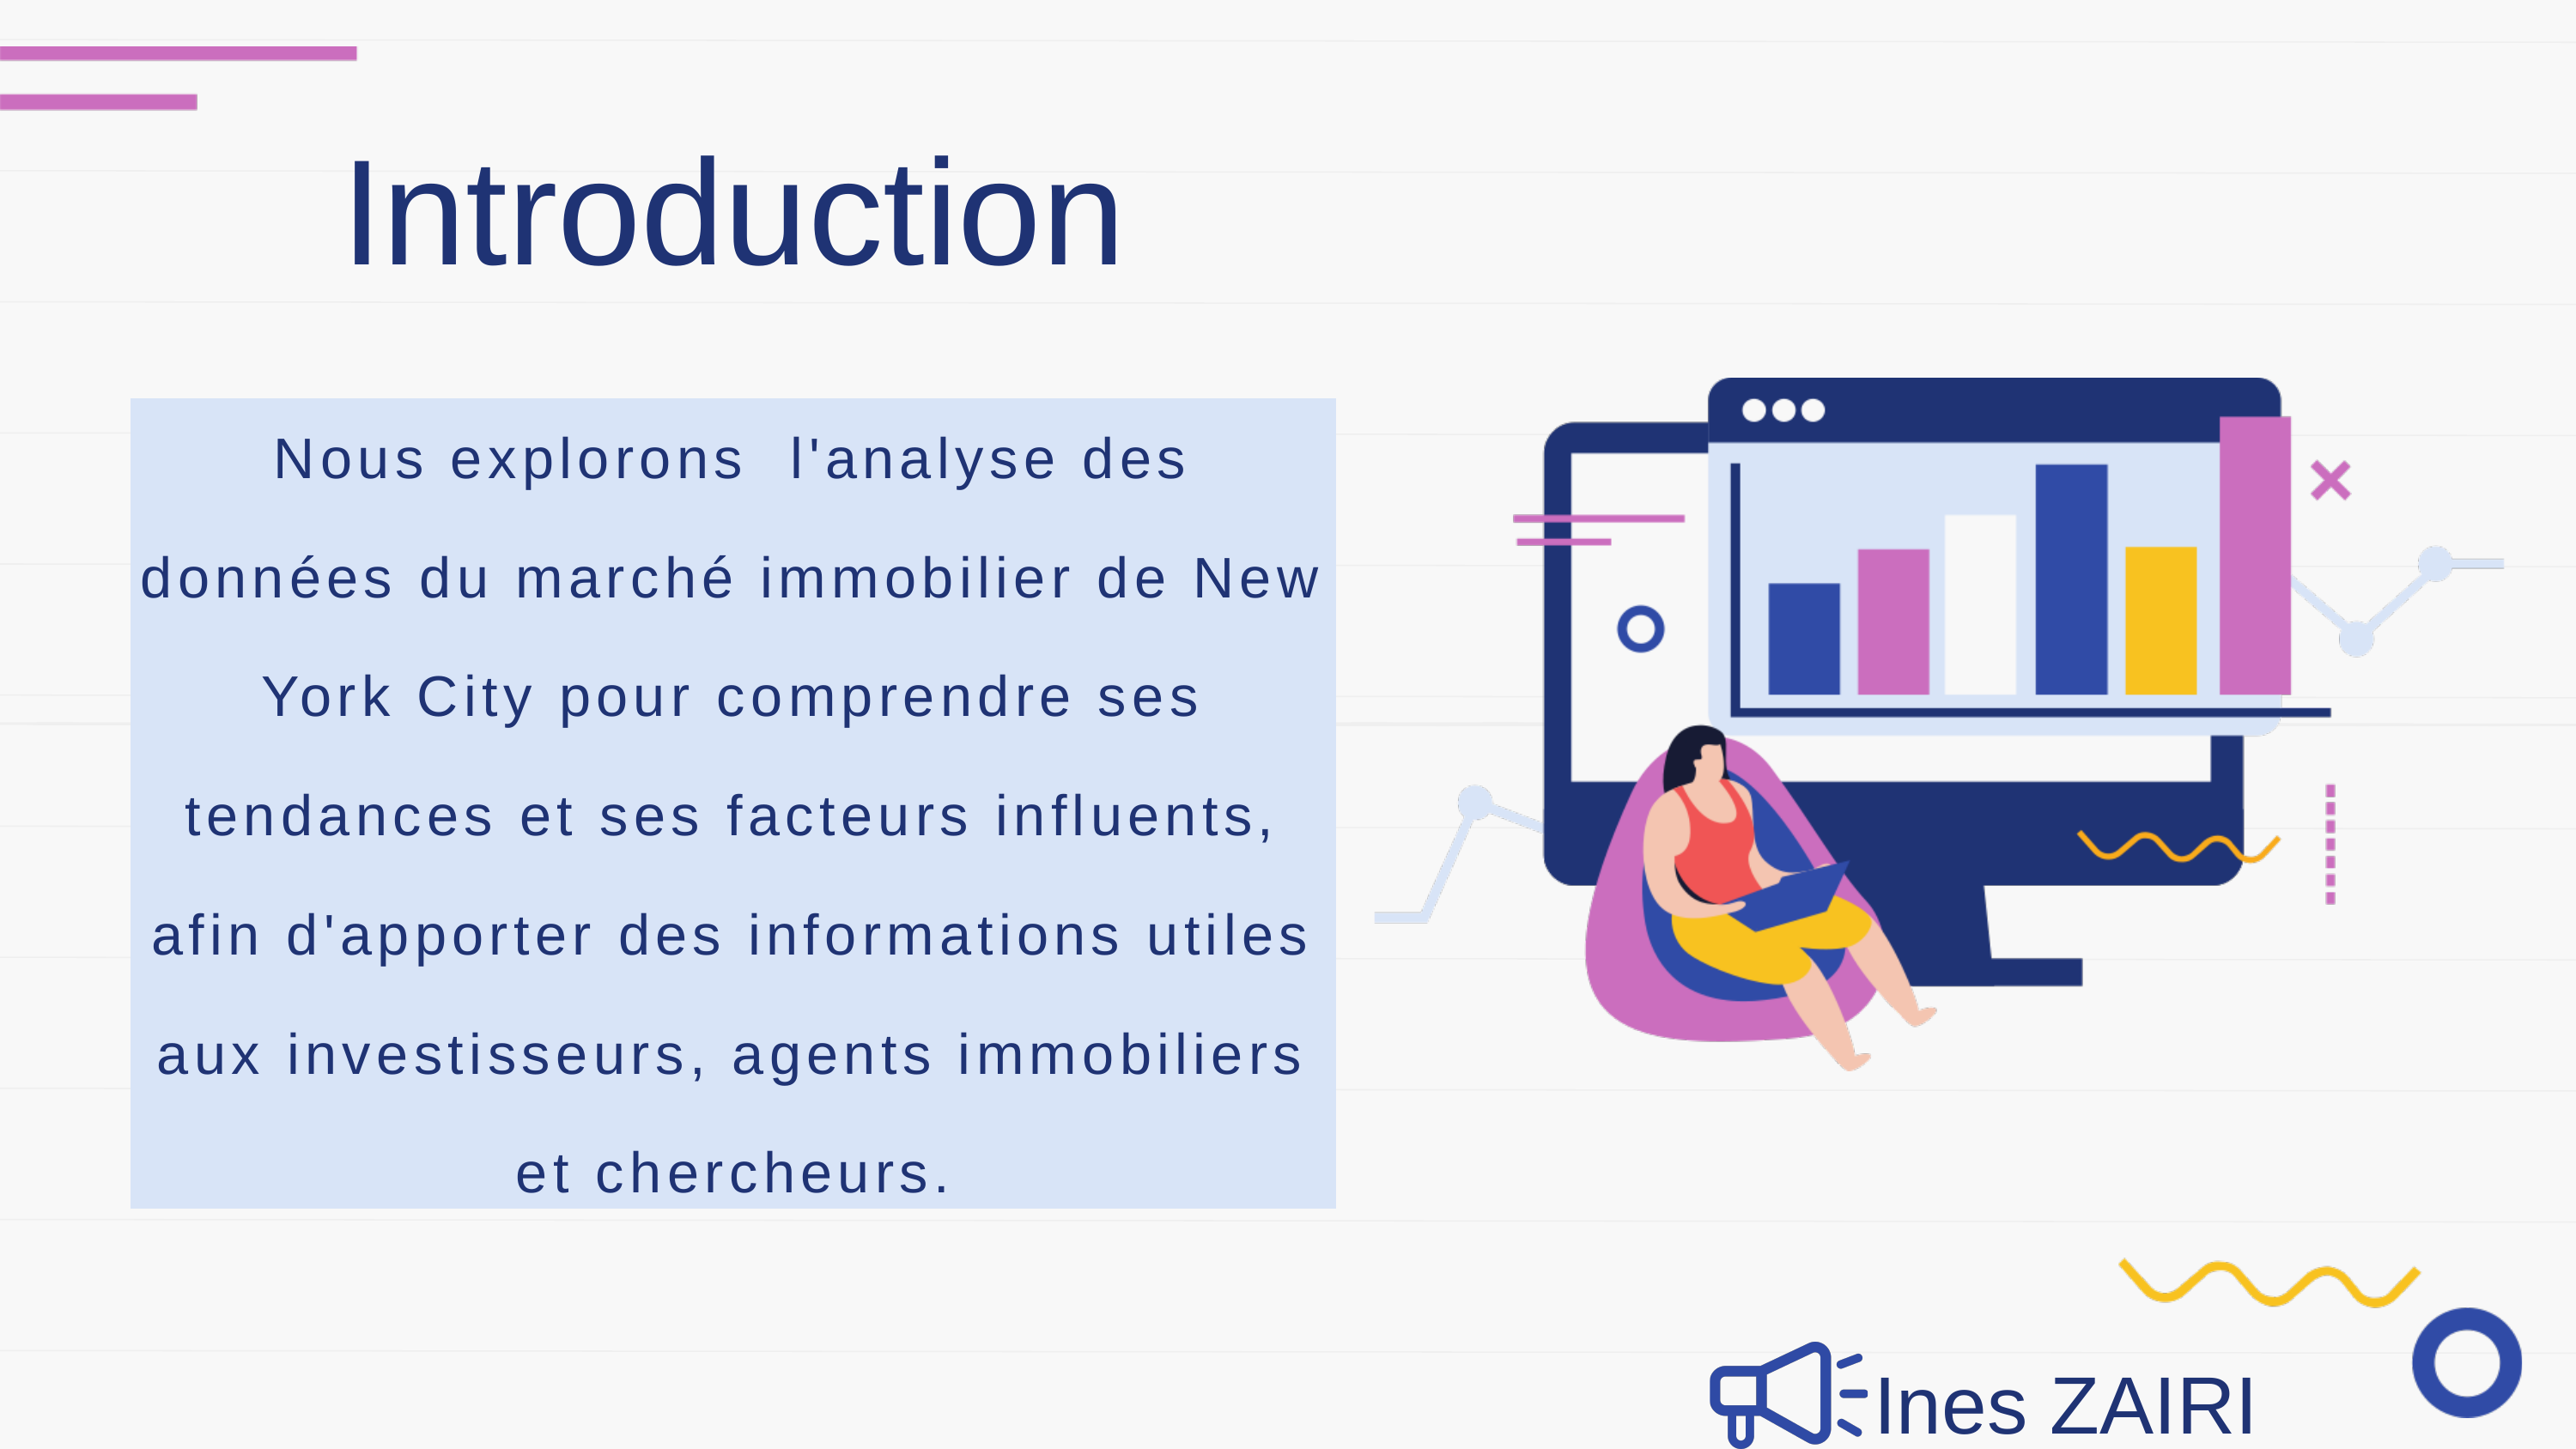

Introduction

Nous explorons  l'analyse des données du marché immobilier de New York City pour comprendre ses tendances et ses facteurs influents, afin d'apporter des informations utiles aux investisseurs, agents immobiliers et chercheurs.

Ines ZAIRI